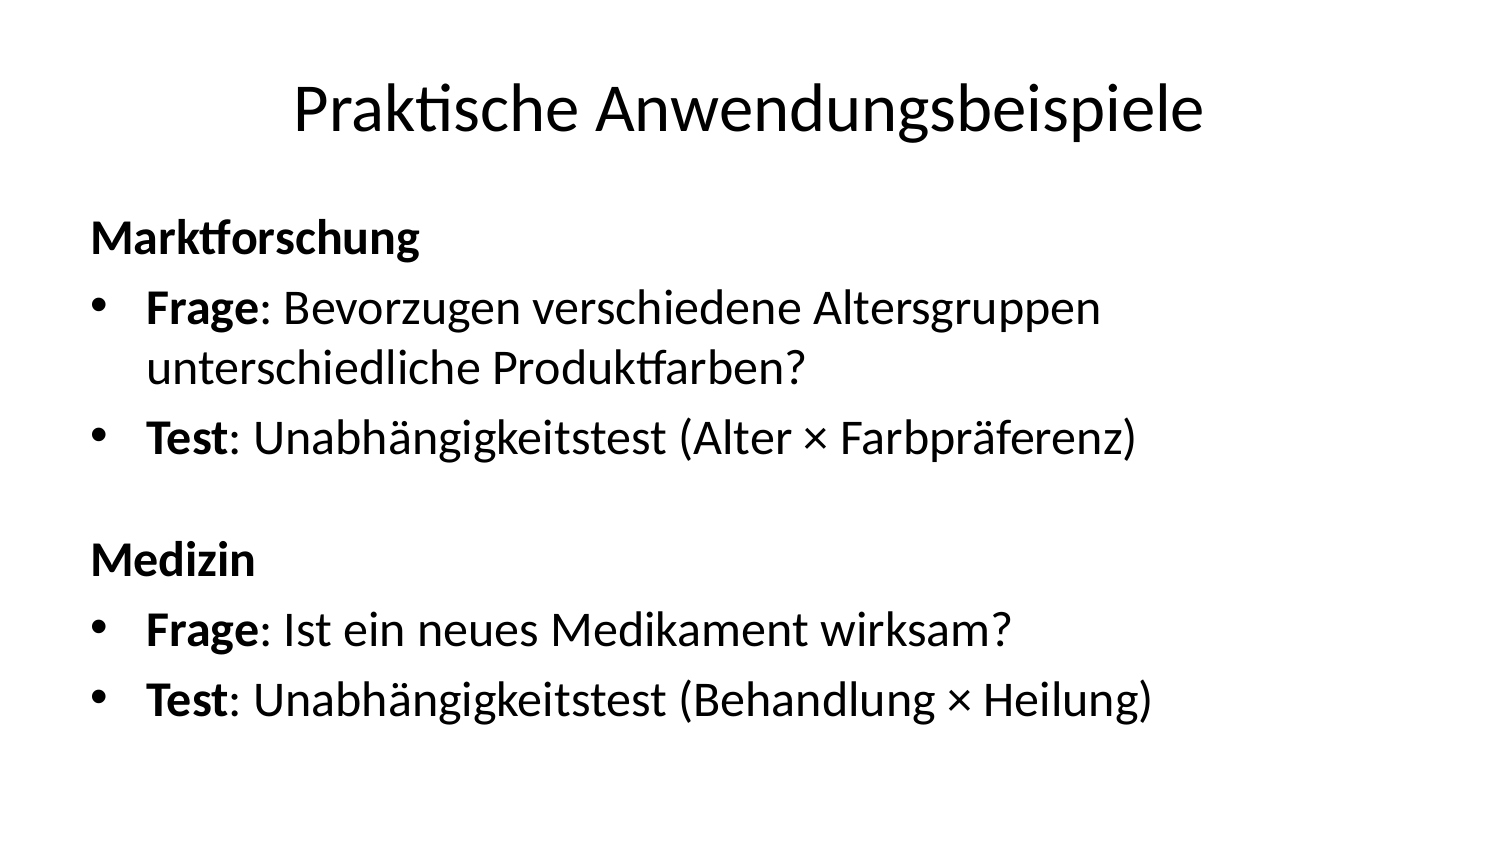

# Praktische Anwendungsbeispiele
Marktforschung
Frage: Bevorzugen verschiedene Altersgruppen unterschiedliche Produktfarben?
Test: Unabhängigkeitstest (Alter × Farbpräferenz)
Medizin
Frage: Ist ein neues Medikament wirksam?
Test: Unabhängigkeitstest (Behandlung × Heilung)